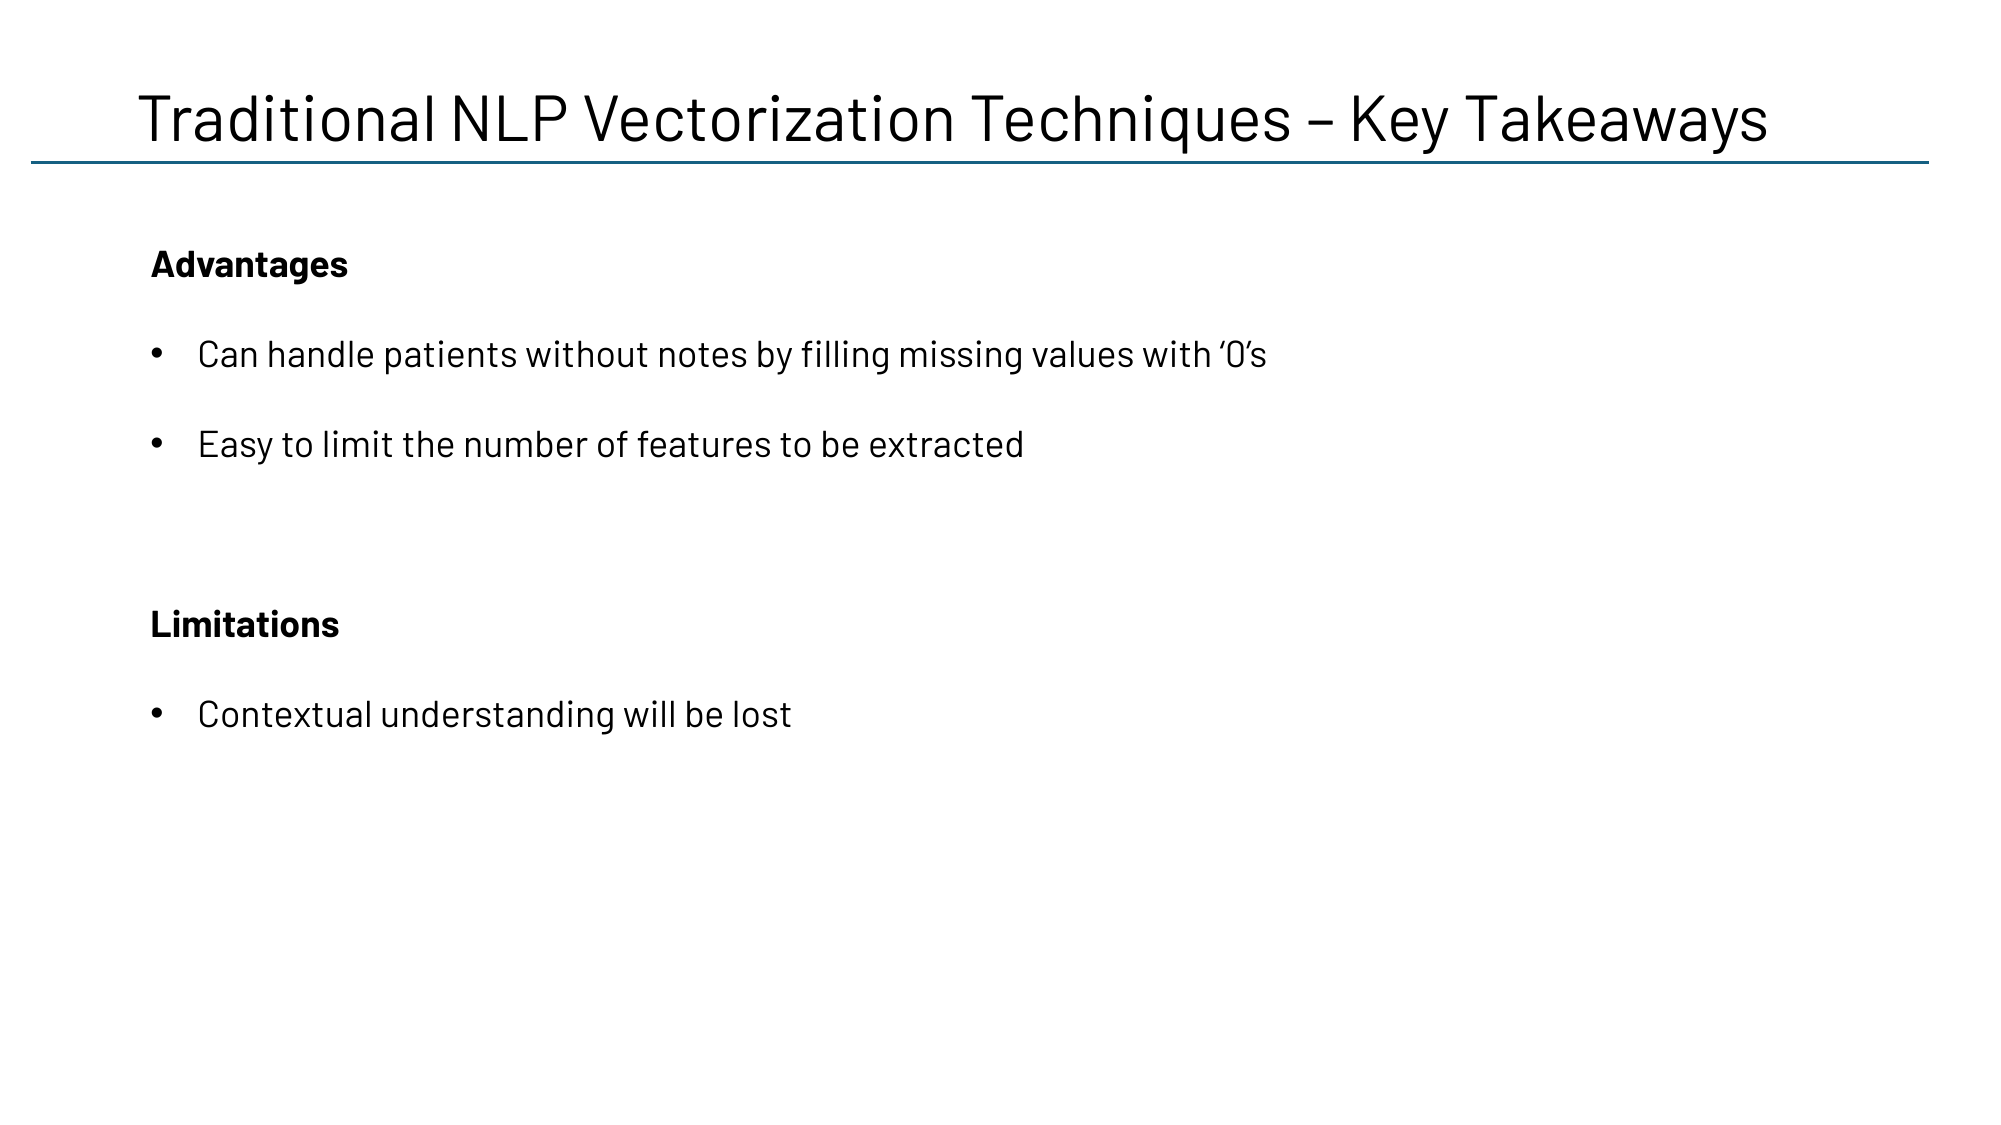

# Traditional NLP Vectorization Techniques – Key Takeaways
Advantages
Can handle patients without notes by filling missing values with ‘0’s
Easy to limit the number of features to be extracted

Limitations
Contextual understanding will be lost